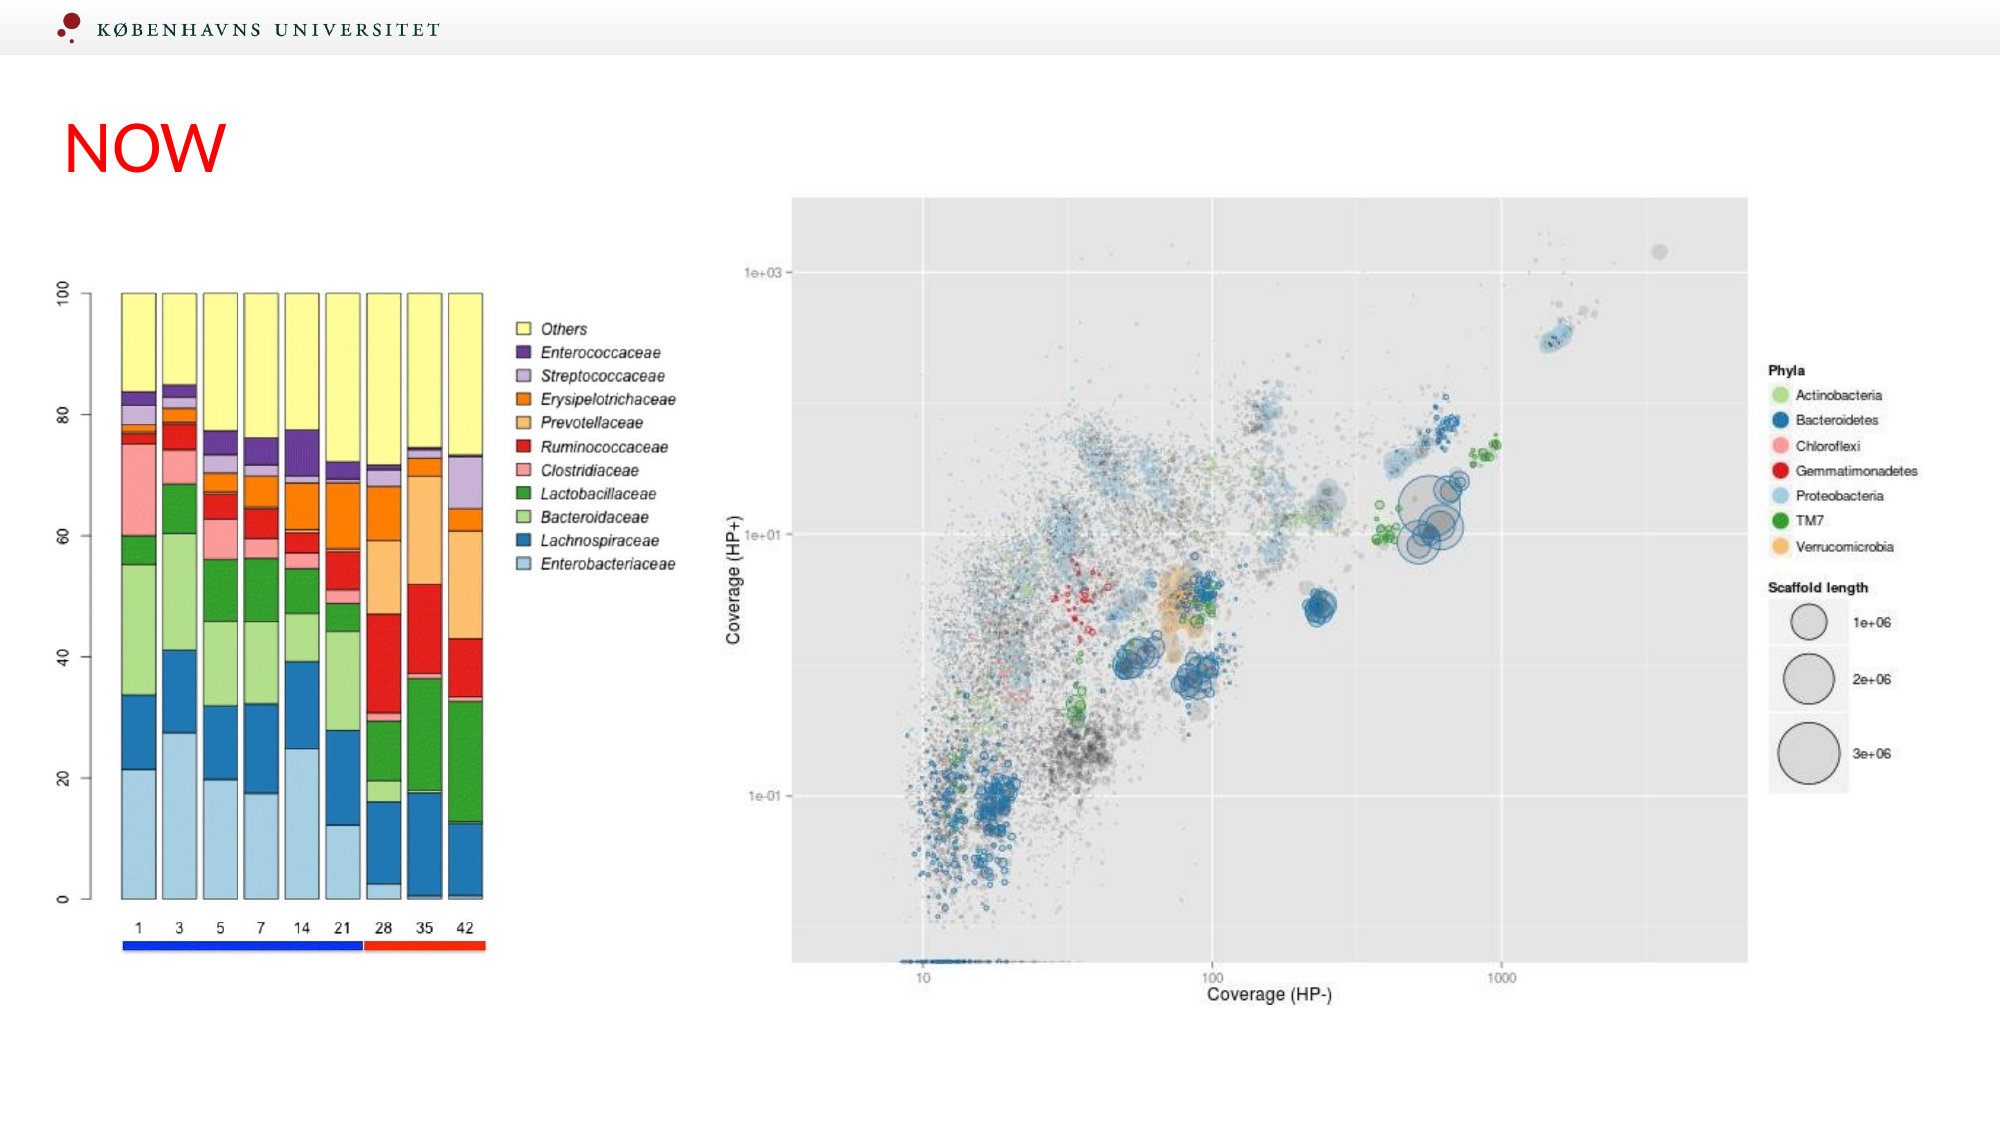

# Present
NOW

Institut for Naturvidenskab og Miljø, RUC